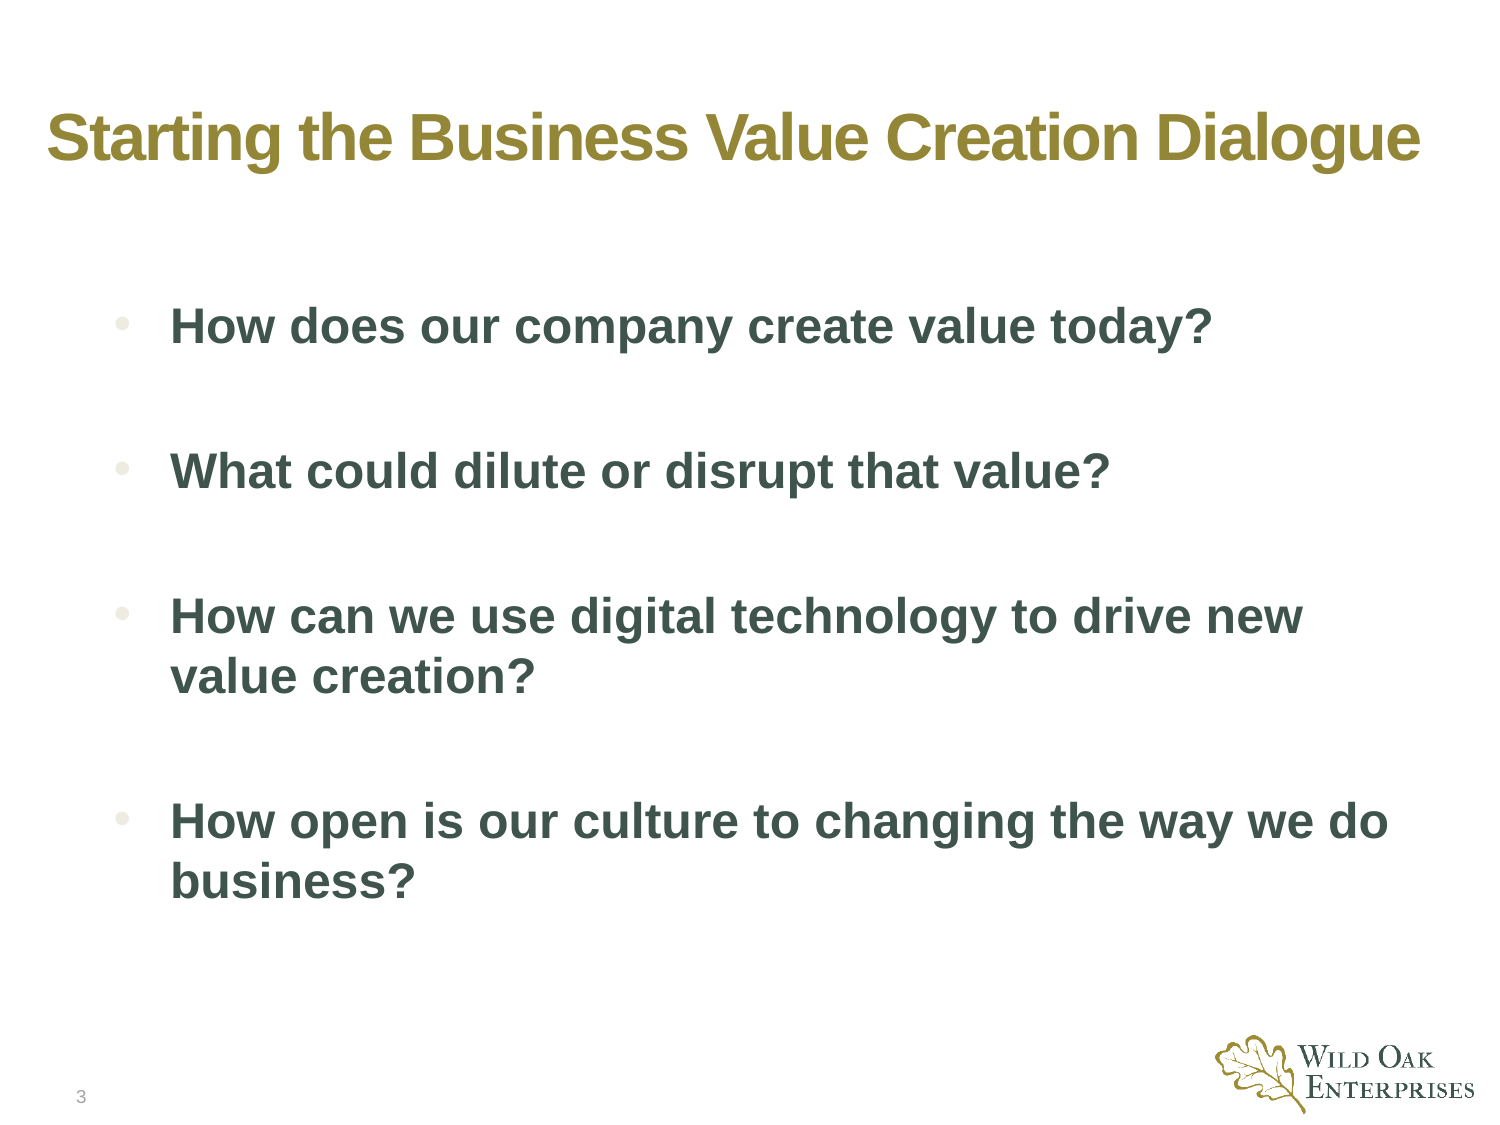

# Starting the Business Value Creation Dialogue
How does our company create value today?

What could dilute or disrupt that value?

How can we use digital technology to drive new value creation?

How open is our culture to changing the way we do business?
3